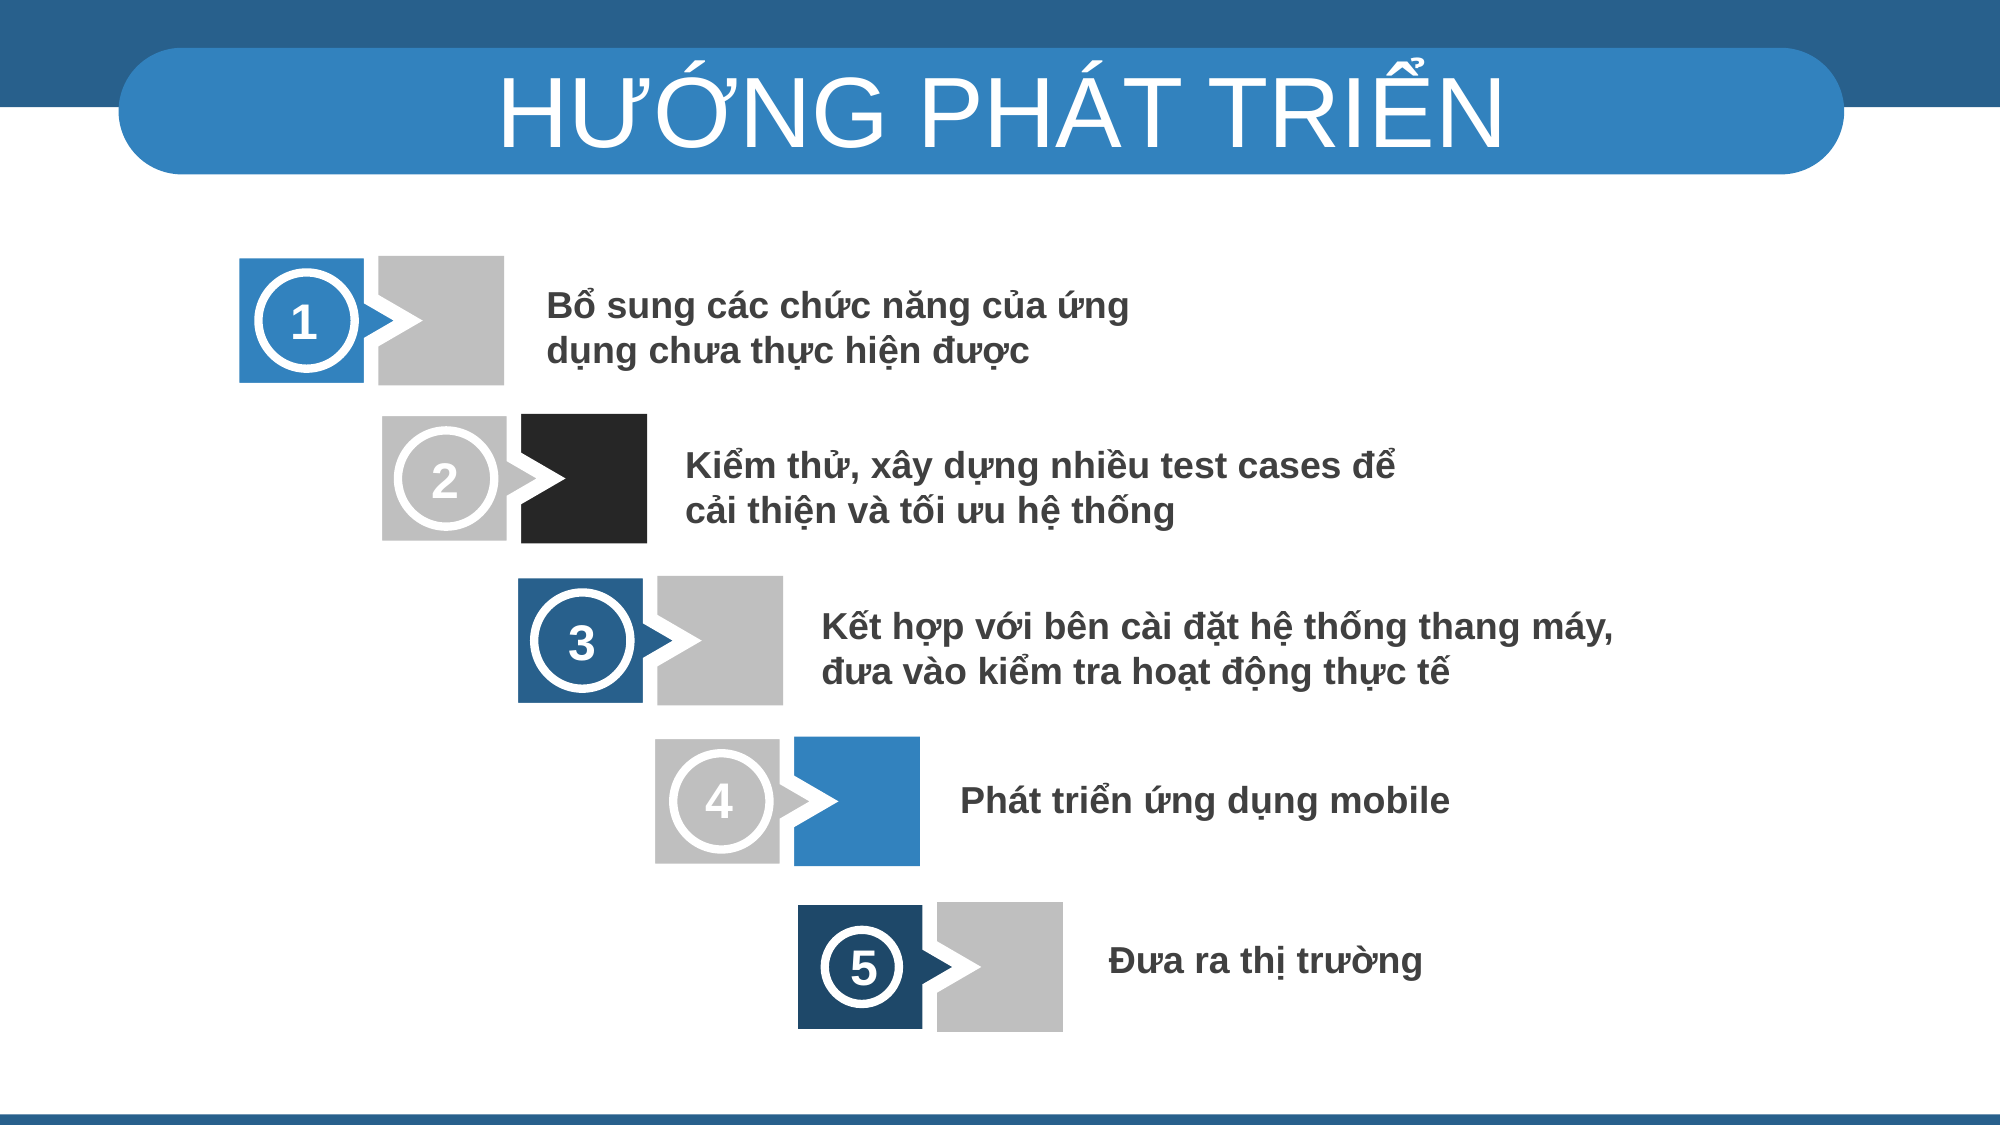

HƯỚNG PHÁT TRIỂN

Bổ sung các chức năng của ứng dụng chưa thực hiện được
1

Kiểm thử, xây dựng nhiều test cases để cải thiện và tối ưu hệ thống
2

Kết hợp với bên cài đặt hệ thống thang máy, đưa vào kiểm tra hoạt động thực tế
3

4
Phát triển ứng dụng mobile

5
Đưa ra thị trường